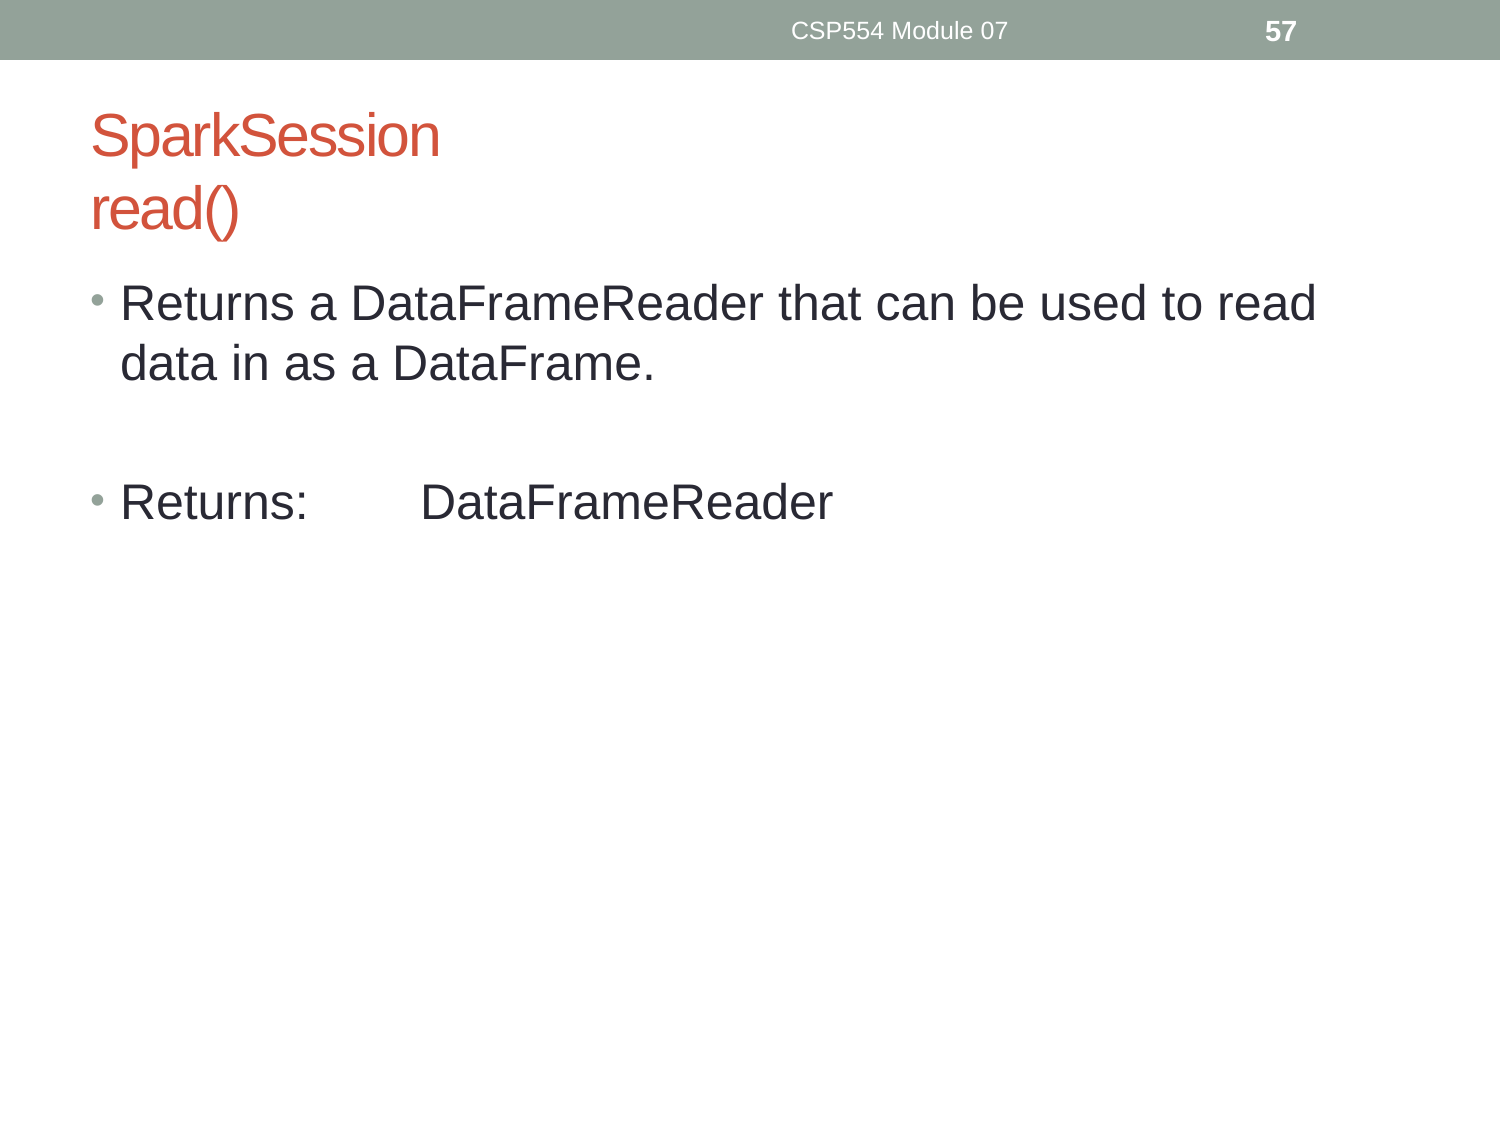

CSP554 Module 07
57
# SparkSession read()
Returns a DataFrameReader that can be used to read data in as a DataFrame.

Returns:	DataFrameReader